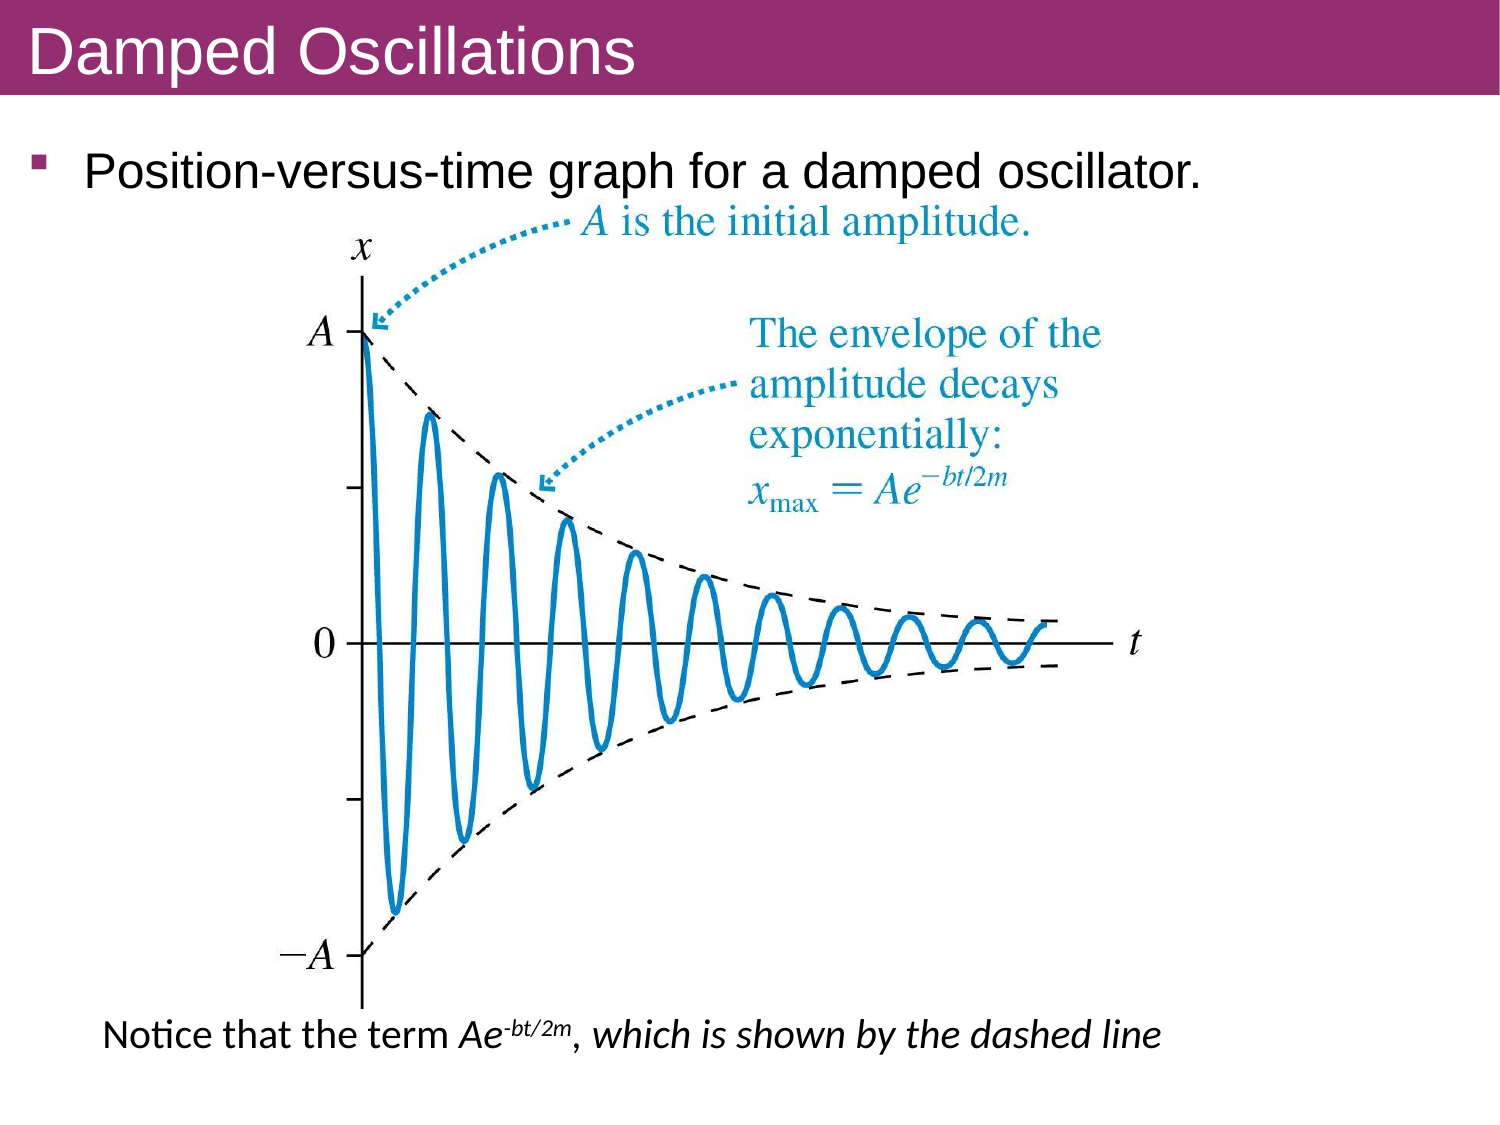

# Damped Oscillations
Position-versus-time graph for a damped oscillator.

Notice that the term Ae-bt/2m, which is shown by the dashed line